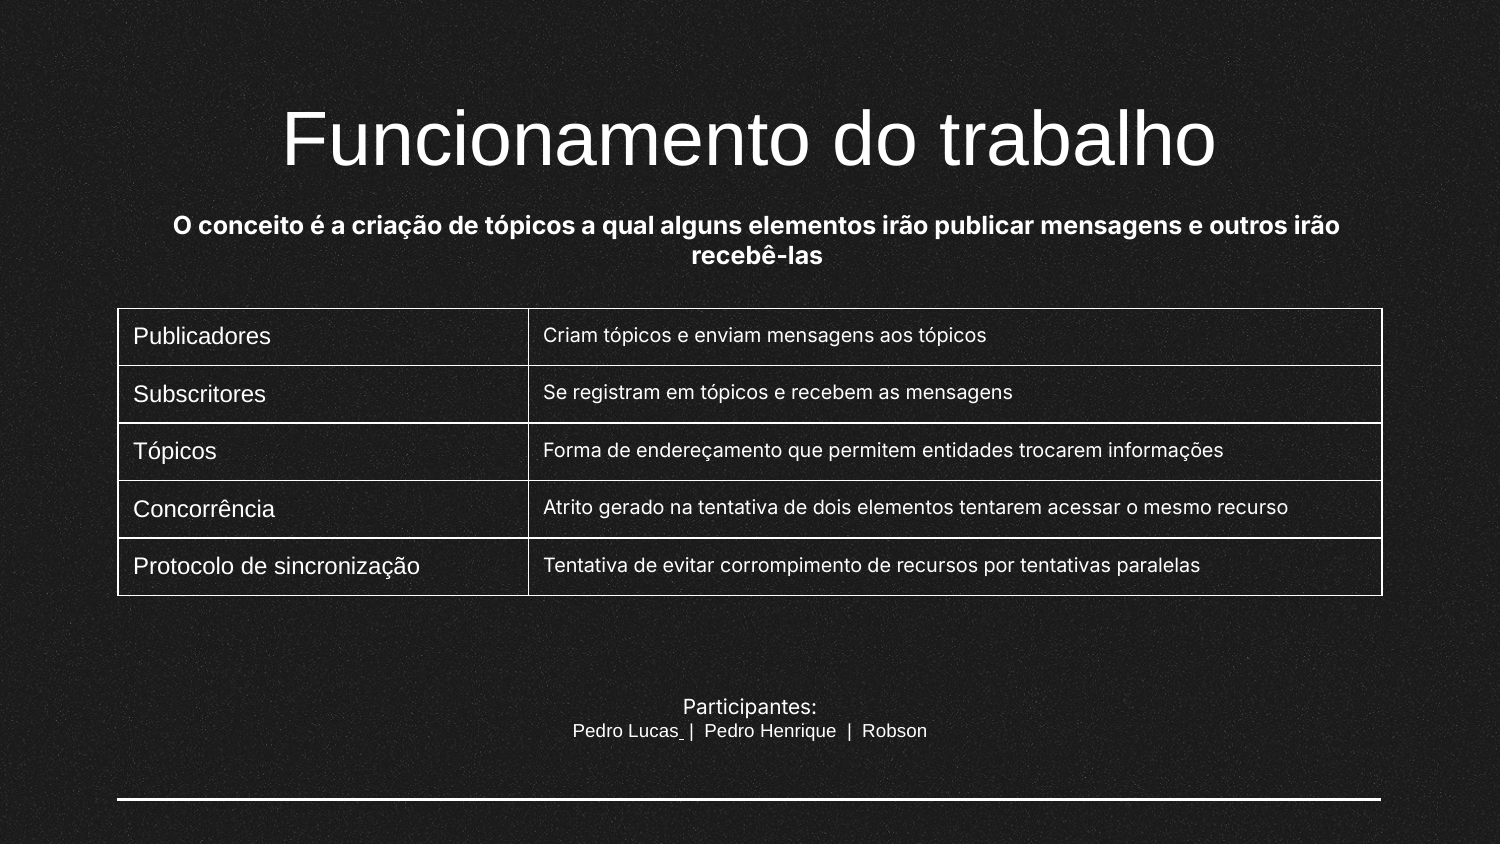

# Funcionamento do trabalho
O conceito é a criação de tópicos a qual alguns elementos irão publicar mensagens e outros irão recebê-las
| Publicadores | Criam tópicos e enviam mensagens aos tópicos |
| --- | --- |
| Subscritores | Se registram em tópicos e recebem as mensagens |
| Tópicos | Forma de endereçamento que permitem entidades trocarem informações |
| Concorrência | Atrito gerado na tentativa de dois elementos tentarem acessar o mesmo recurso |
| Protocolo de sincronização | Tentativa de evitar corrompimento de recursos por tentativas paralelas |
Participantes:
Pedro Lucas  |  Pedro Henrique  |  Robson